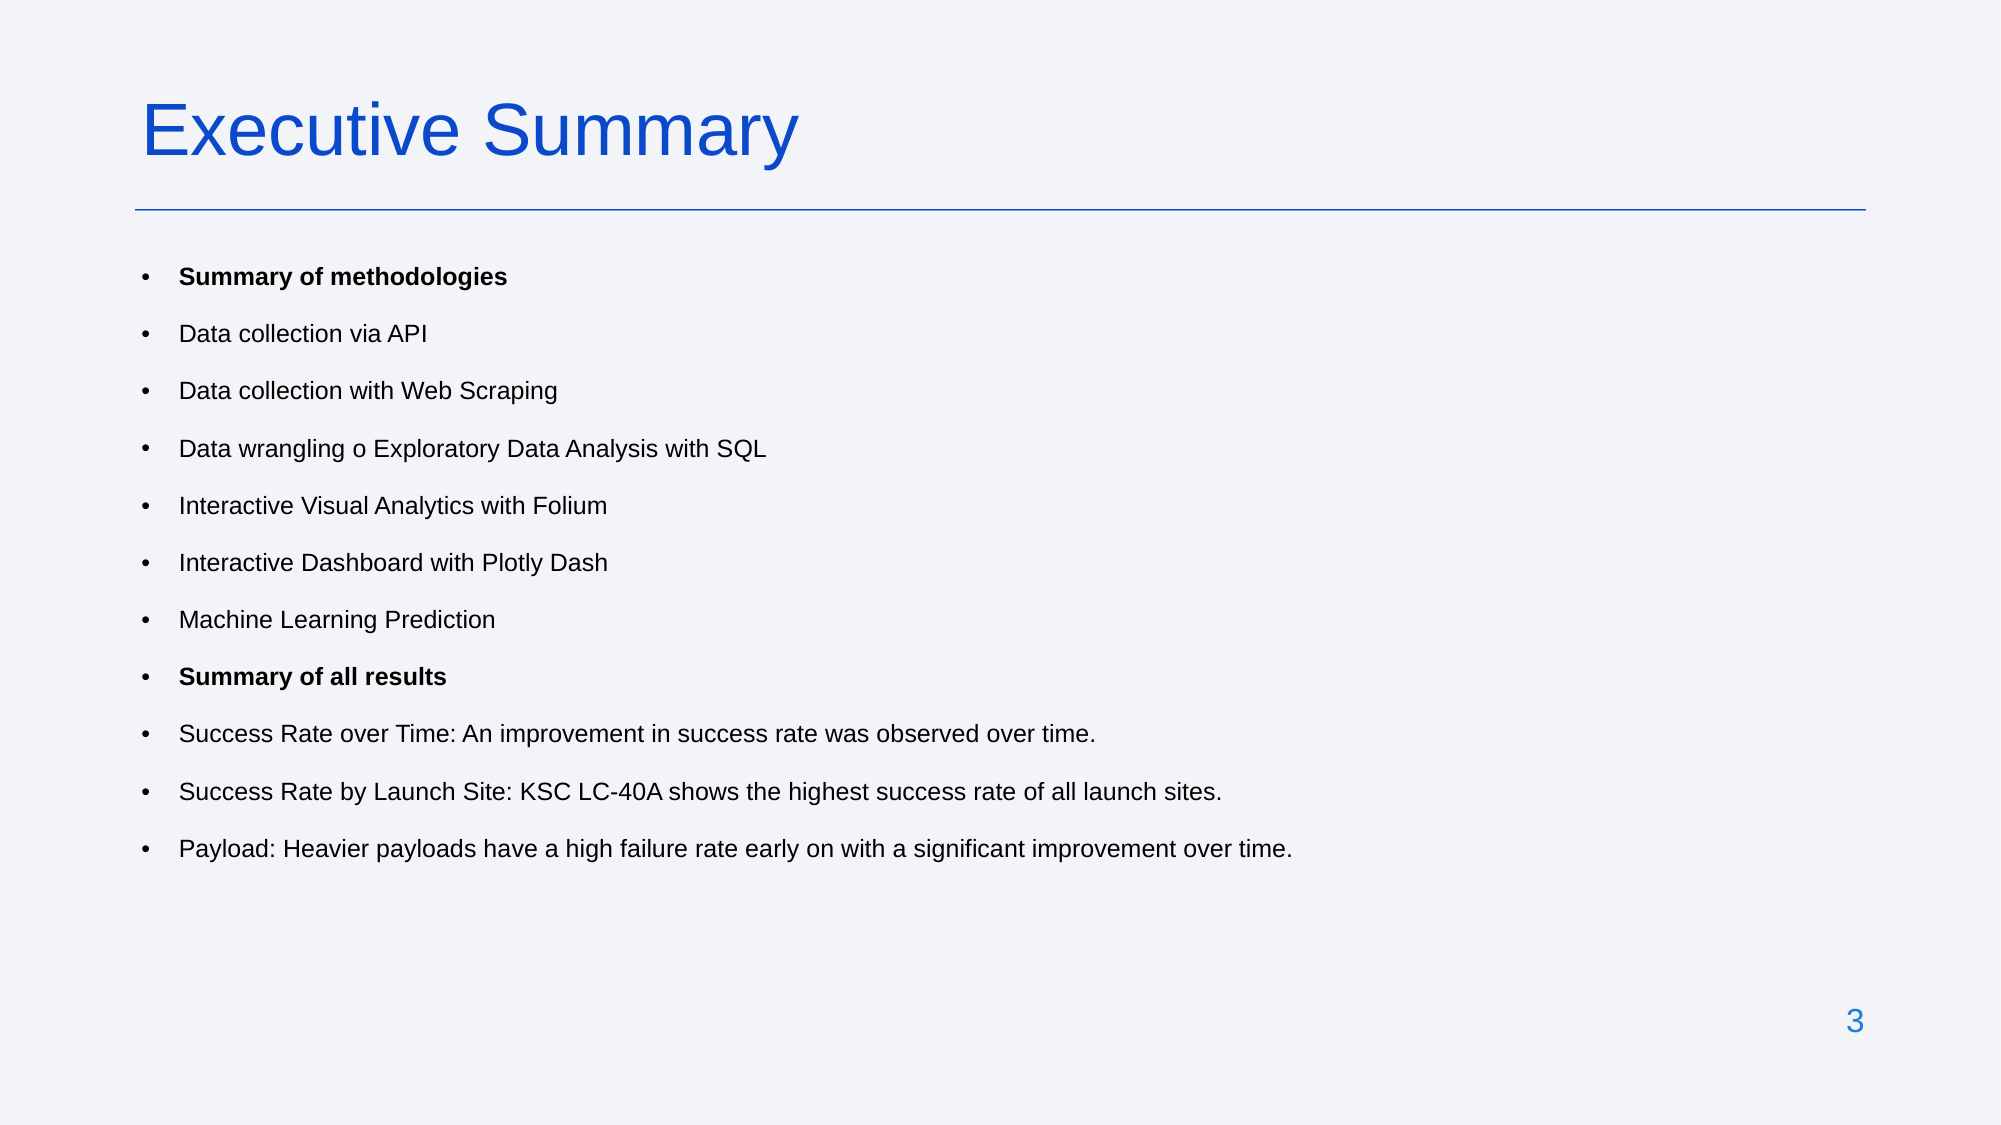

Executive Summary
Summary of methodologies
Data collection via API
Data collection with Web Scraping
Data wrangling o Exploratory Data Analysis with SQL
Interactive Visual Analytics with Folium
Interactive Dashboard with Plotly Dash
Machine Learning Prediction
Summary of all results
Success Rate over Time: An improvement in success rate was observed over time.
Success Rate by Launch Site: KSC LC-40A shows the highest success rate of all launch sites.
Payload: Heavier payloads have a high failure rate early on with a significant improvement over time.
3